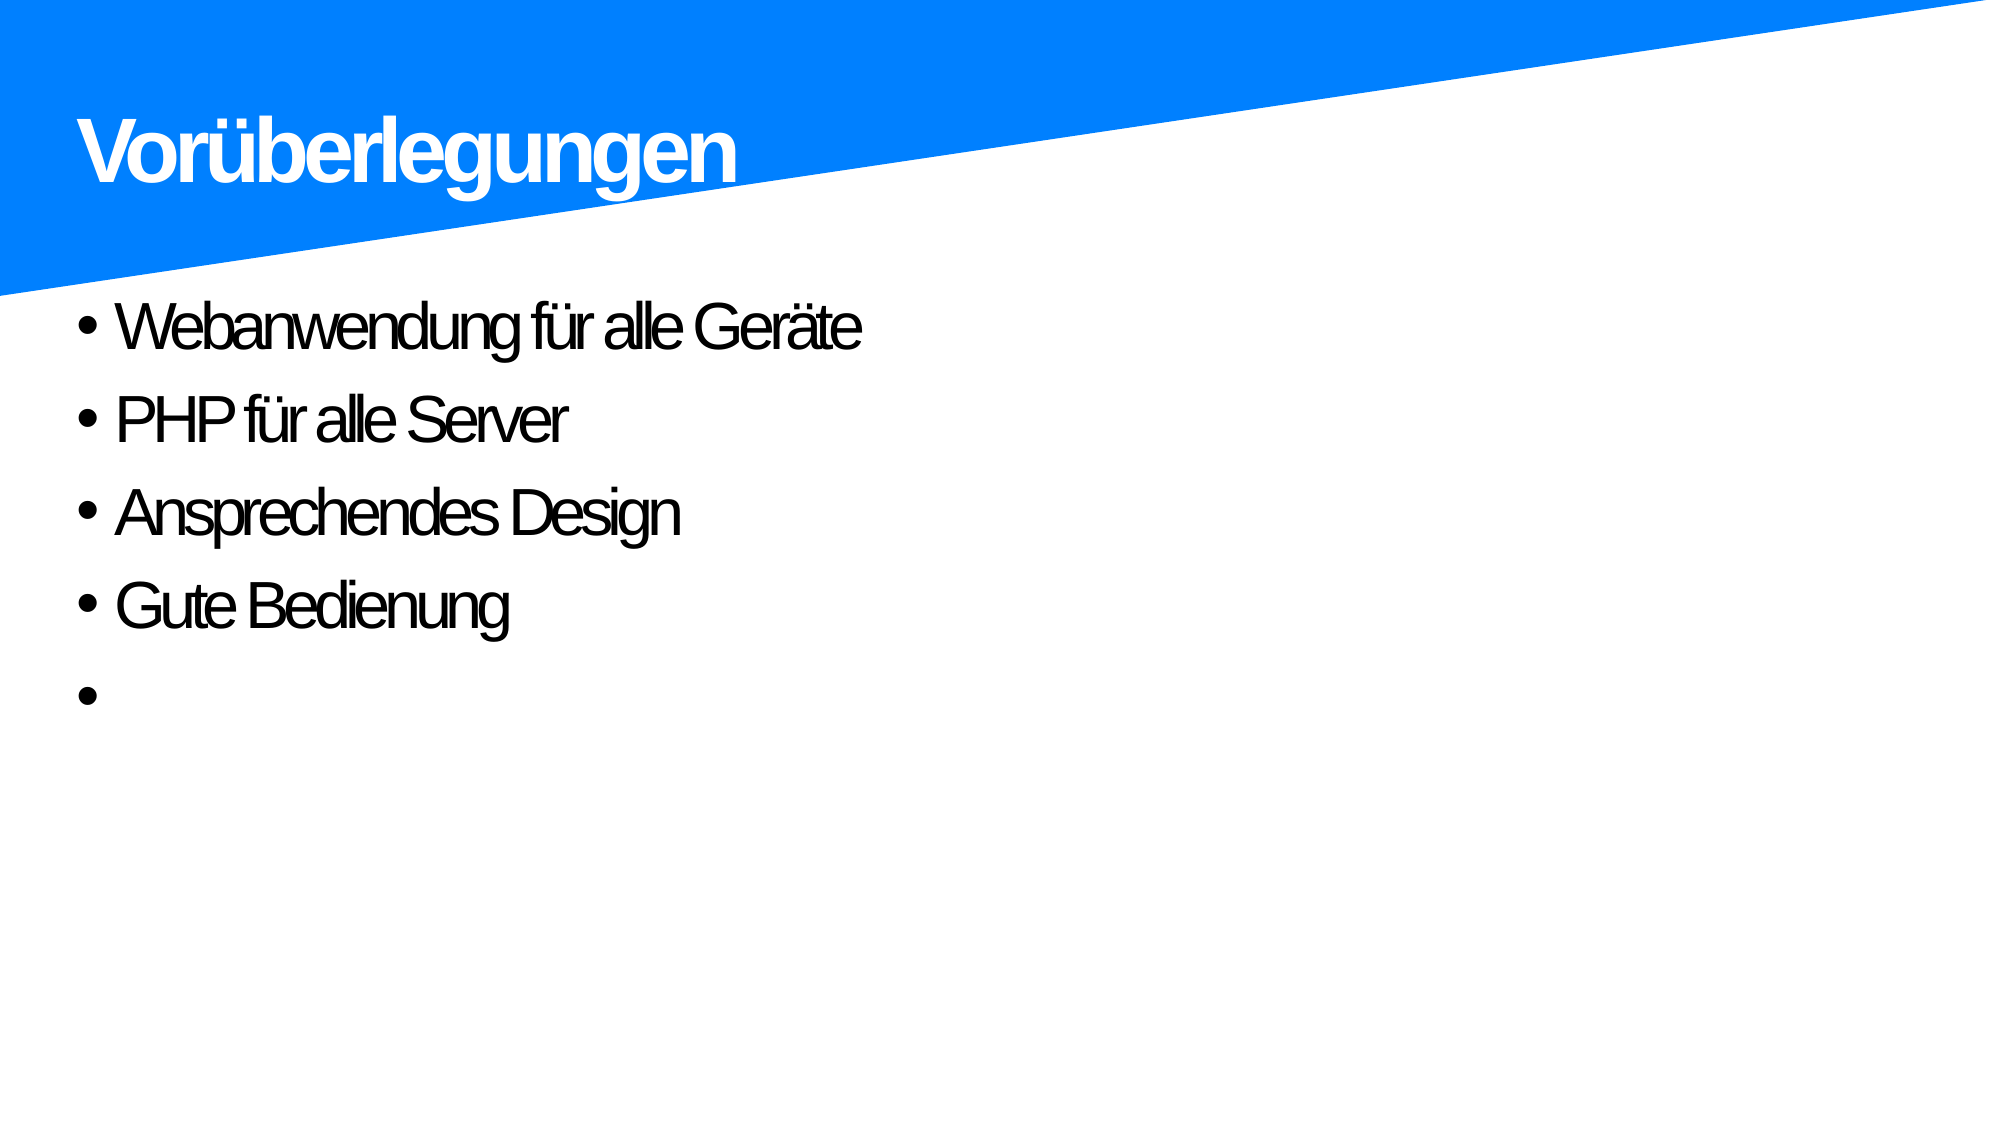

# Vorüberlegungen

Webanwendung für alle Geräte
PHP für alle Server
Ansprechendes Design
Gute Bedienung